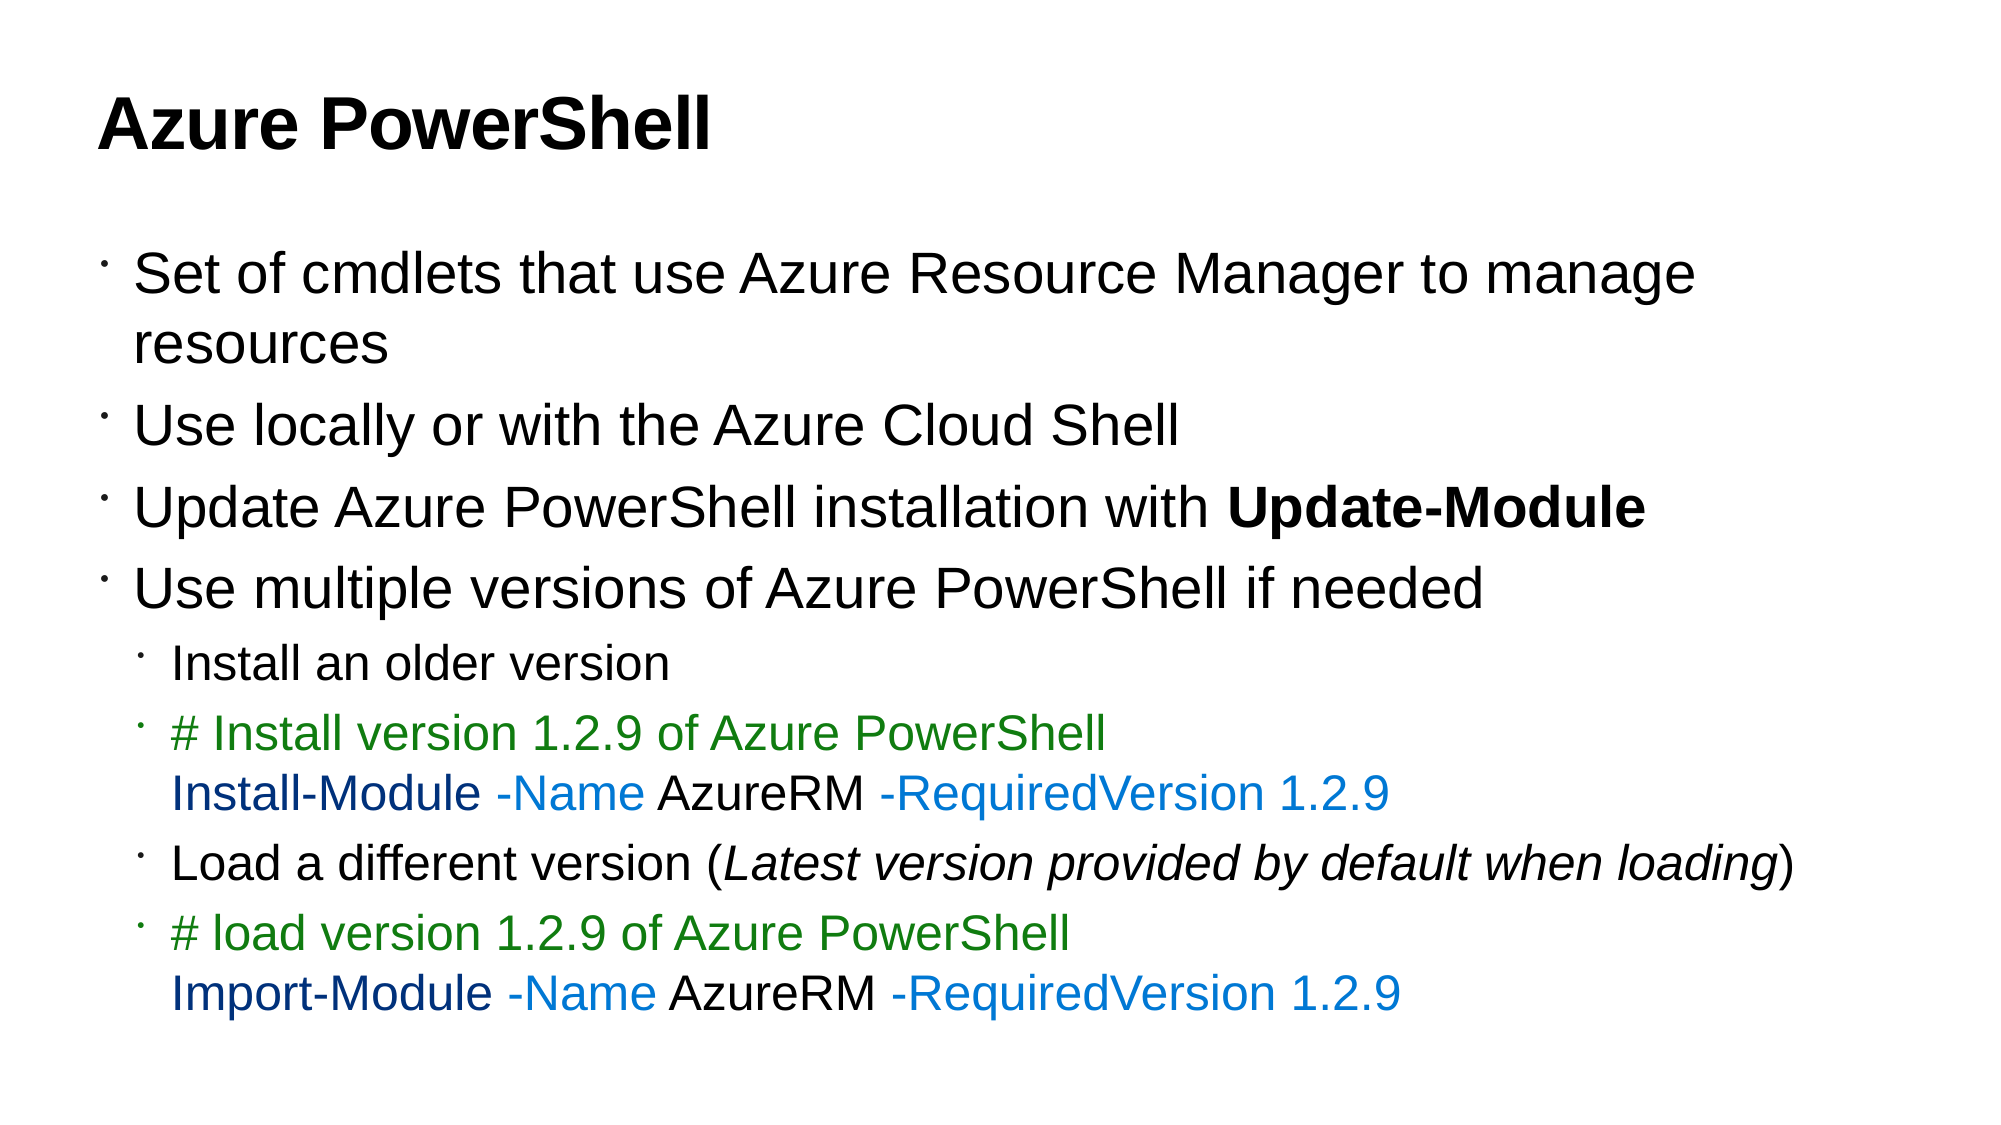

# Azure PowerShell
Set of cmdlets that use Azure Resource Manager to manage resources
Use locally or with the Azure Cloud Shell
Update Azure PowerShell installation with Update-Module
Use multiple versions of Azure PowerShell if needed
Install an older version
# Install version 1.2.9 of Azure PowerShell Install-Module -Name AzureRM -RequiredVersion 1.2.9
Load a different version (Latest version provided by default when loading)
# load version 1.2.9 of Azure PowerShell Import-Module -Name AzureRM -RequiredVersion 1.2.9